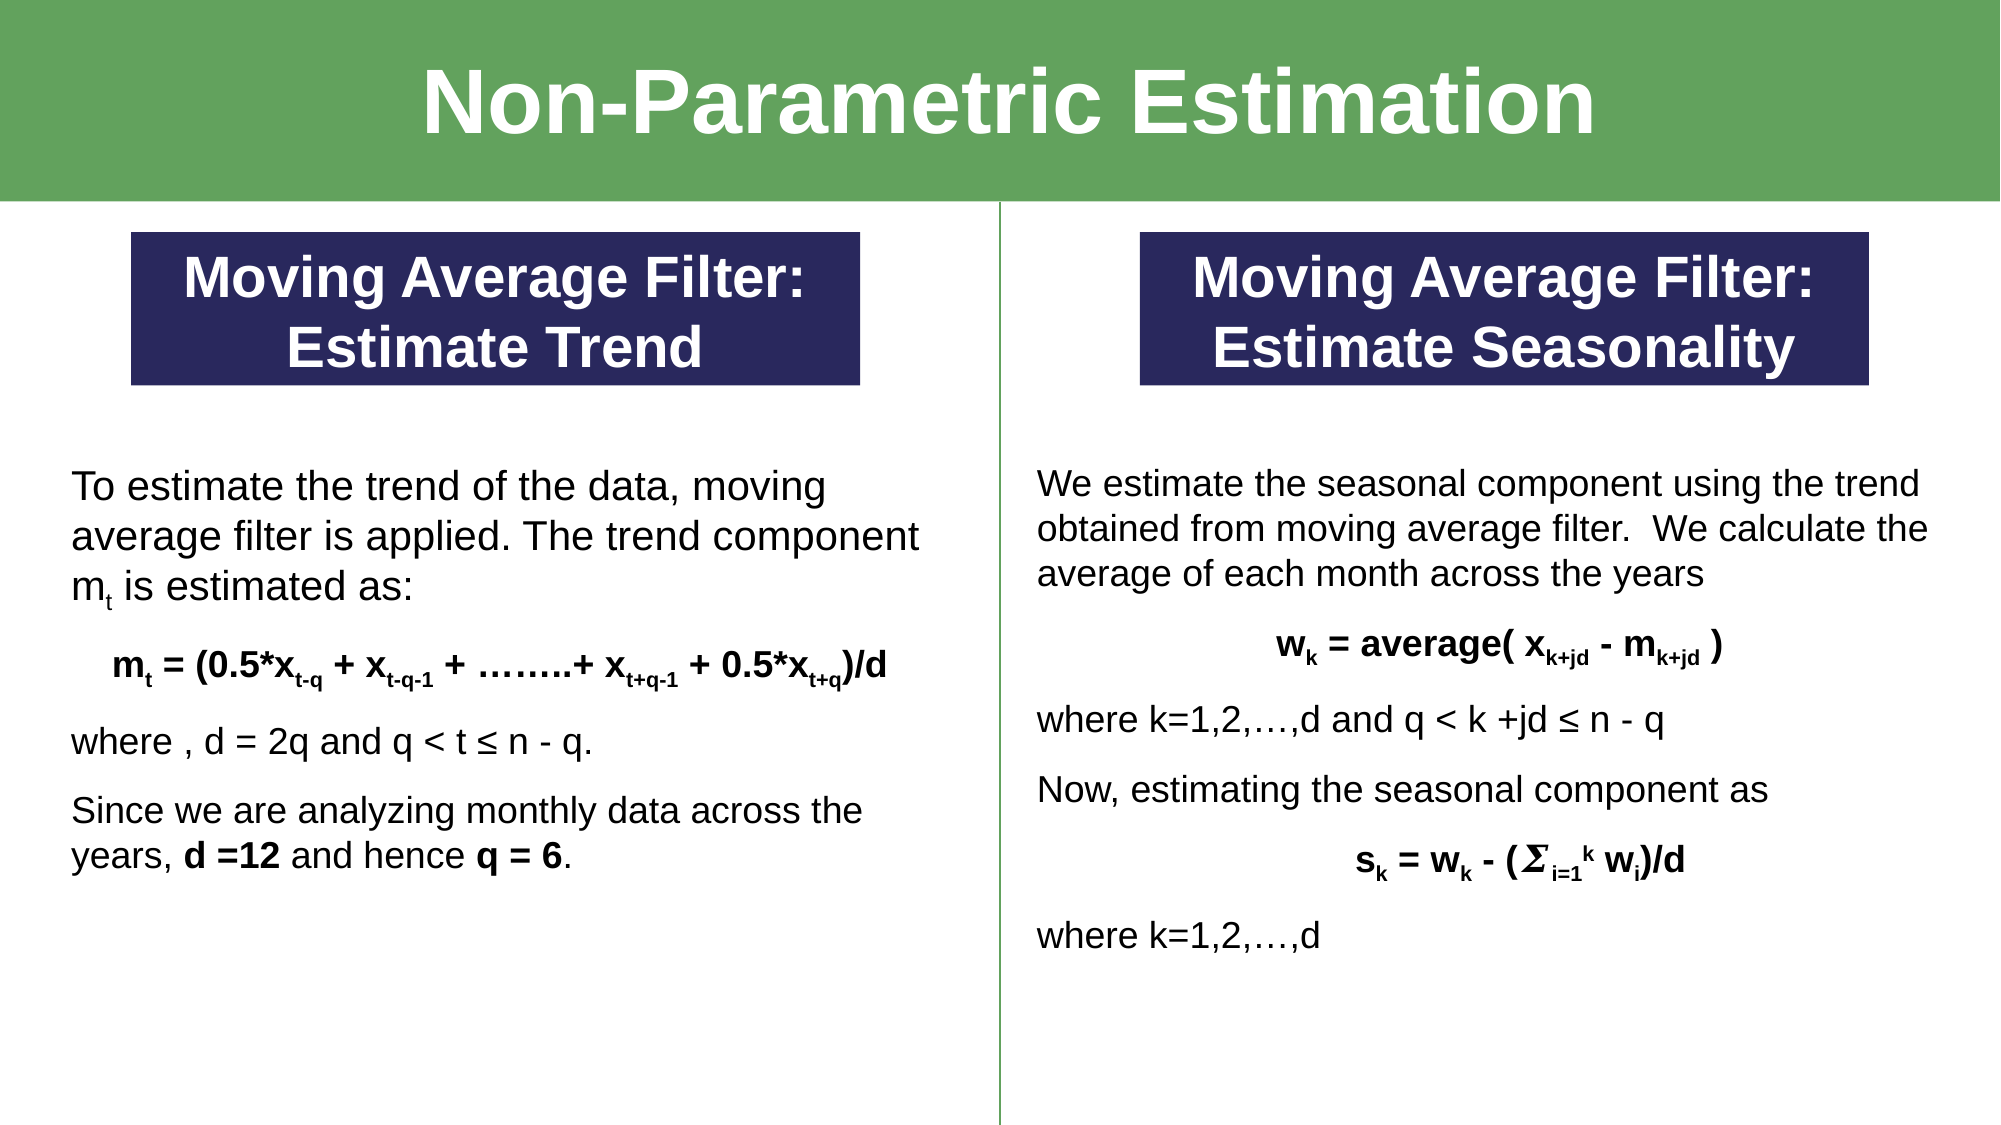

# Non-Parametric Estimation
Moving Average Filter: Estimate Trend
Moving Average Filter: Estimate Seasonality
To estimate the trend of the data, moving average filter is applied. The trend component mt is estimated as:
mt = (0.5*xt-q + xt-q-1 + ……..+ xt+q-1 + 0.5*xt+q)/d
where , d = 2q and q < t ≤ n - q.
Since we are analyzing monthly data across the years, d =12 and hence q = 6.
We estimate the seasonal component using the trend obtained from moving average filter.  We calculate the average of each month across the years
wk = average( xk+jd - mk+jd )
where k=1,2,…,d and q < k +jd ≤ n - q
Now, estimating the seasonal component as
                sk = wk - (𝜮i=1k wi)/d
where k=1,2,…,d